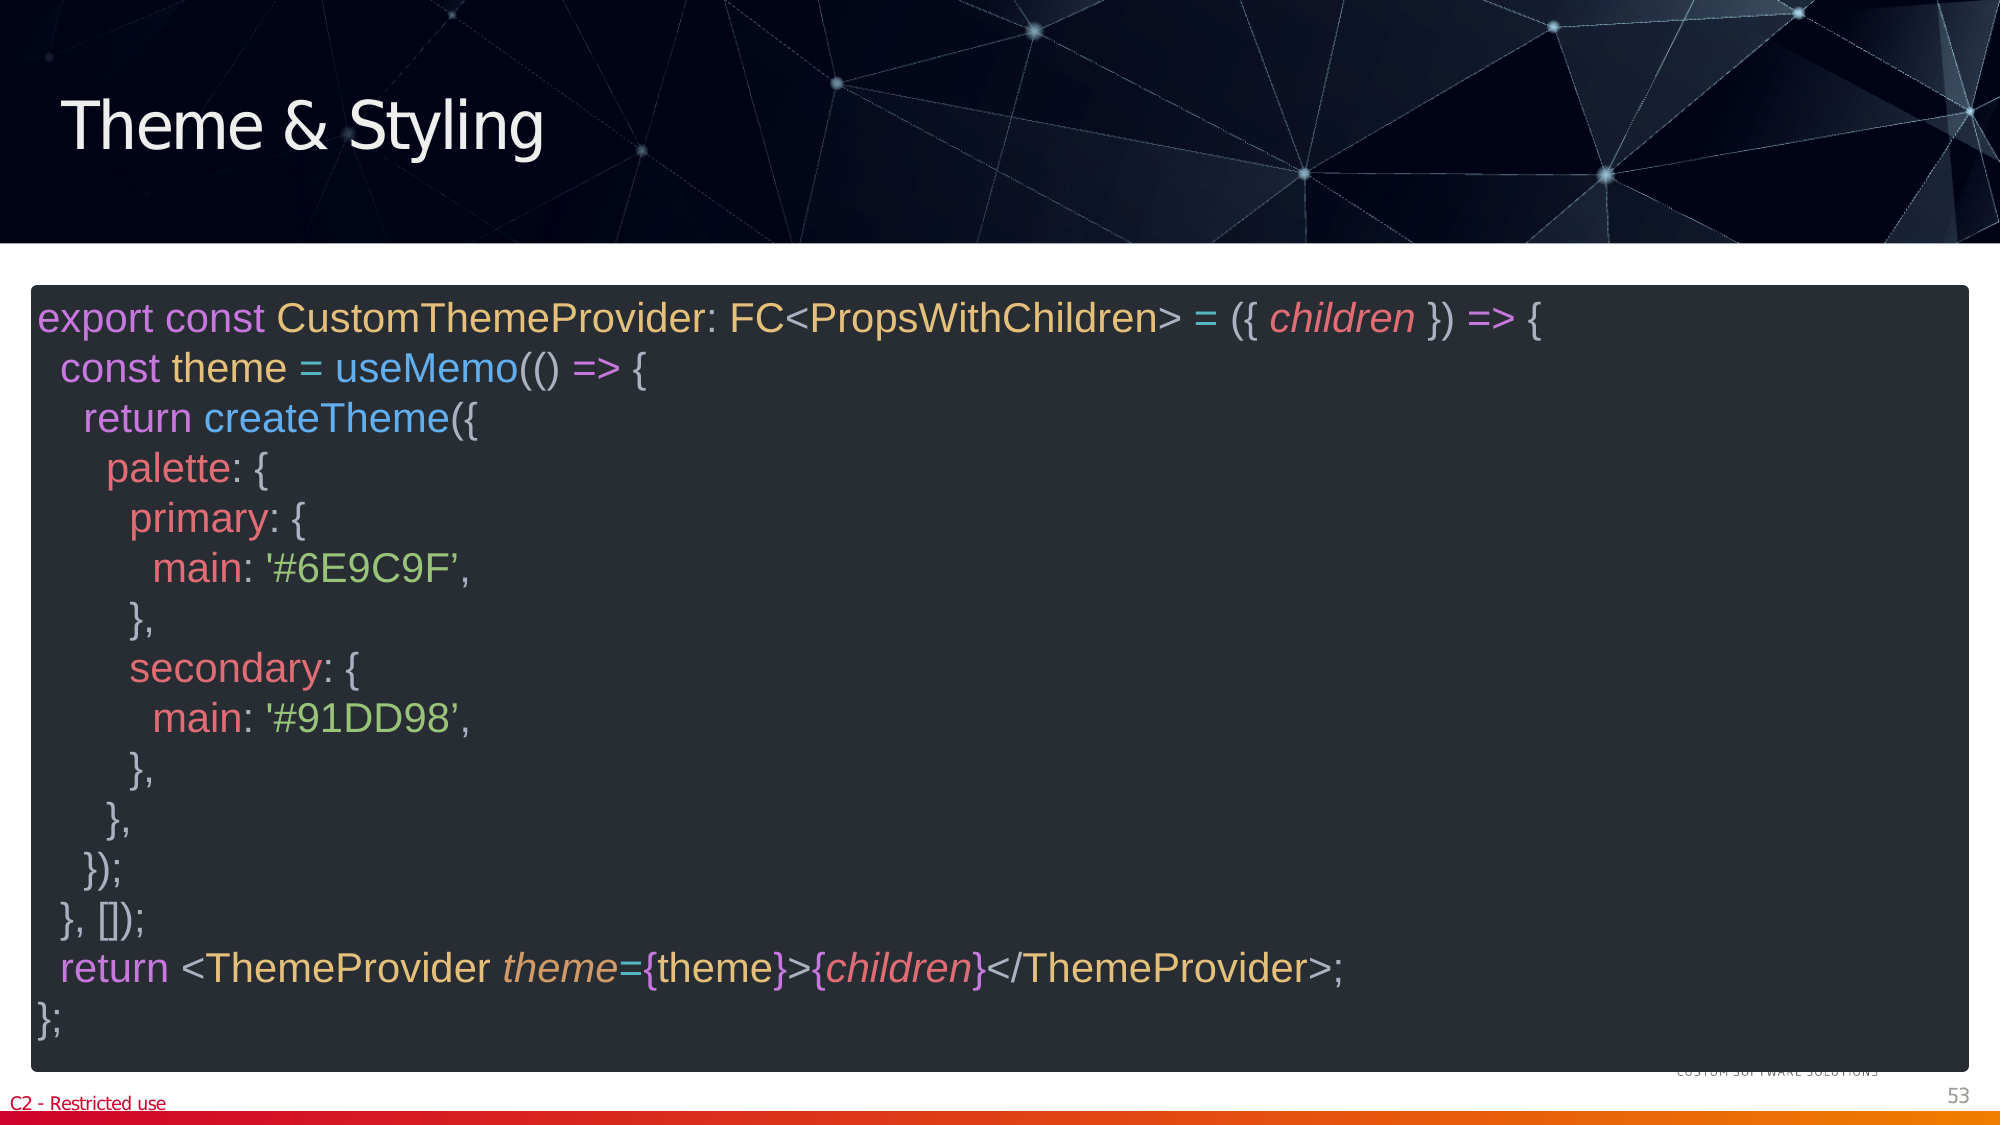

Theme & Styling
export const CustomThemeProvider: FC<PropsWithChildren> = ({ children }) => {
  const theme = useMemo(() => {
    return createTheme({
      palette: {
        primary: {
          main: '#6E9C9F’,
        },
        secondary: {
          main: '#91DD98’,
        },
      },
    });
  }, []);
  return <ThemeProvider theme={theme}>{children}</ThemeProvider>;
};